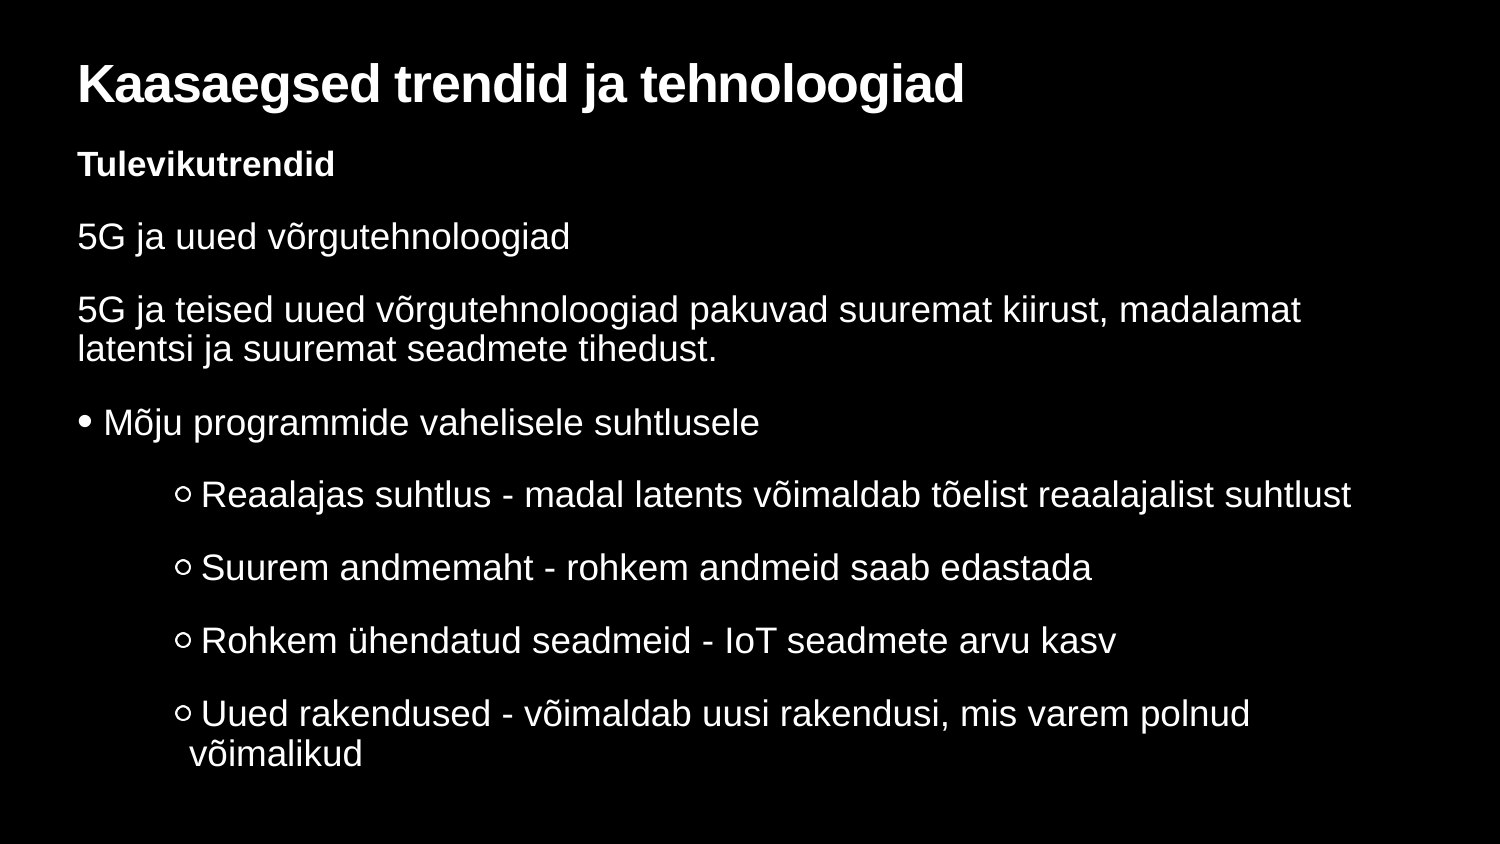

# Kaasaegsed trendid ja tehnoloogiad
Tulevikutrendid
5G ja uued võrgutehnoloogiad
5G ja teised uued võrgutehnoloogiad pakuvad suuremat kiirust, madalamat latentsi ja suuremat seadmete tihedust.
 Mõju programmide vahelisele suhtlusele
 Reaalajas suhtlus - madal latents võimaldab tõelist reaalajalist suhtlust
 Suurem andmemaht - rohkem andmeid saab edastada
 Rohkem ühendatud seadmeid - IoT seadmete arvu kasv
 Uued rakendused - võimaldab uusi rakendusi, mis varem polnud võimalikud